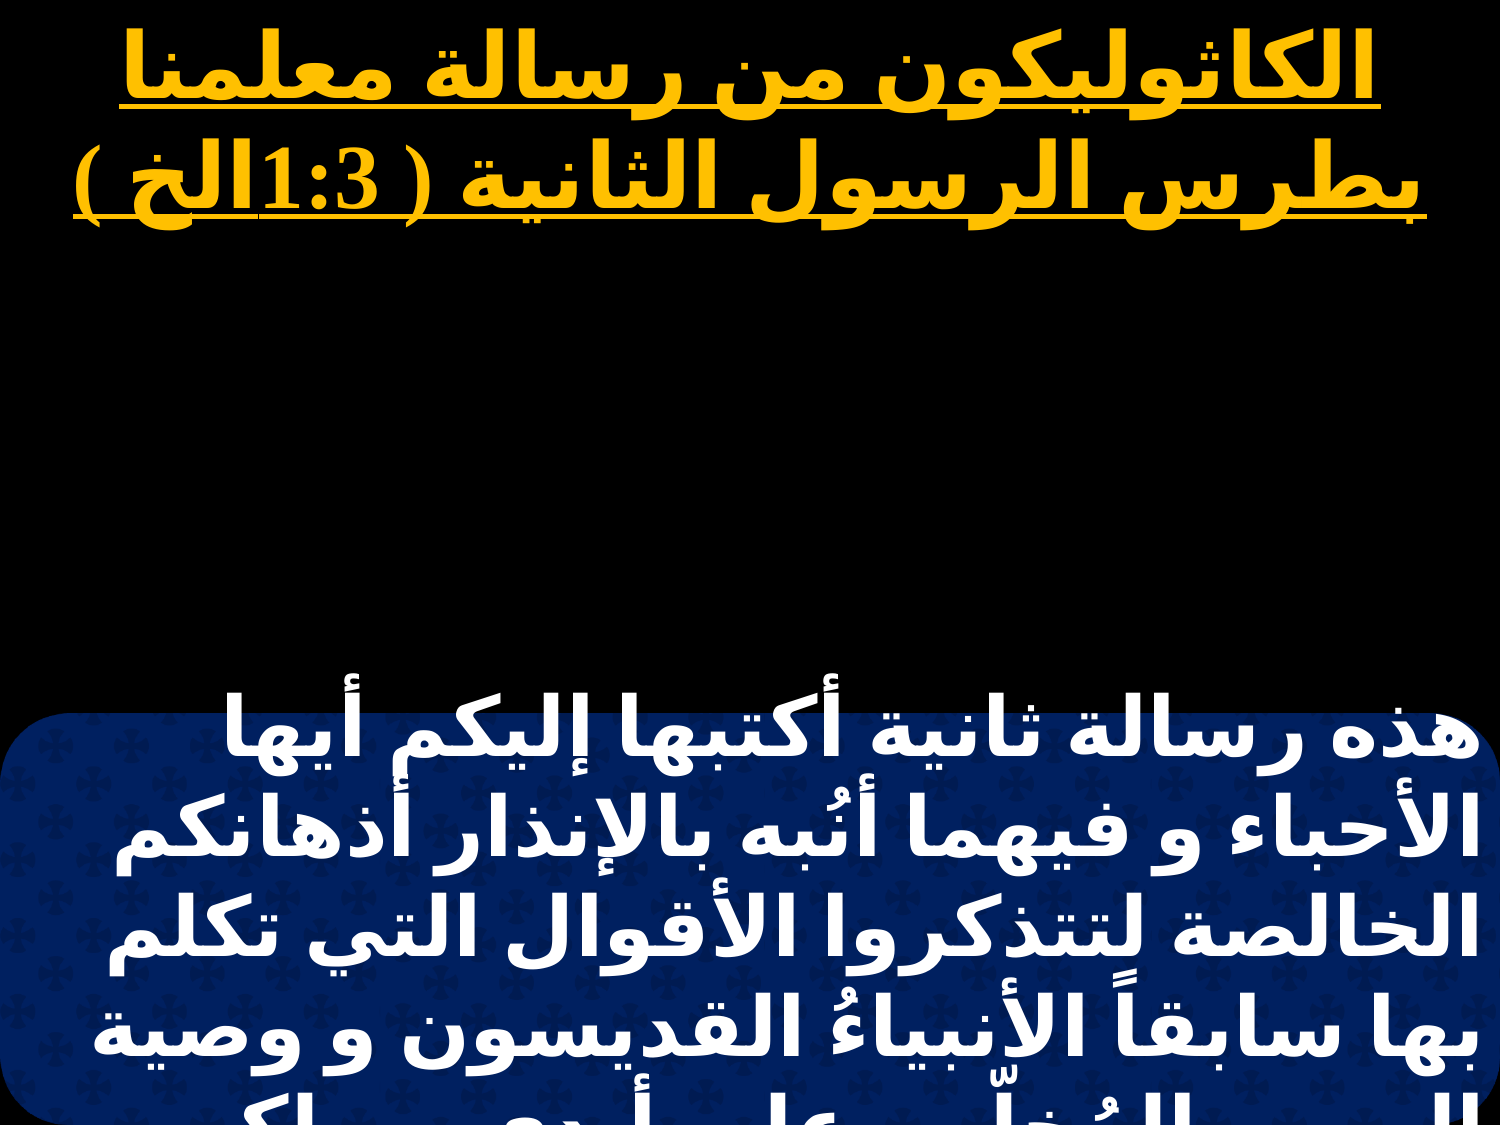

الكاثوليكون من رسالة معلمنا بطرس الرسول الثانية ( 1:3الخ )
هذه رسالة ثانية أكتبها إليكم أيها الأحباء و فيهما أنُبه بالإنذار أذهانكم الخالصة لتتذكروا الأقوال التي تكلم بها سابقاً الأنبياءُ القديسون و وصية الربِ و المُخلّص على أيدي رسلكم .